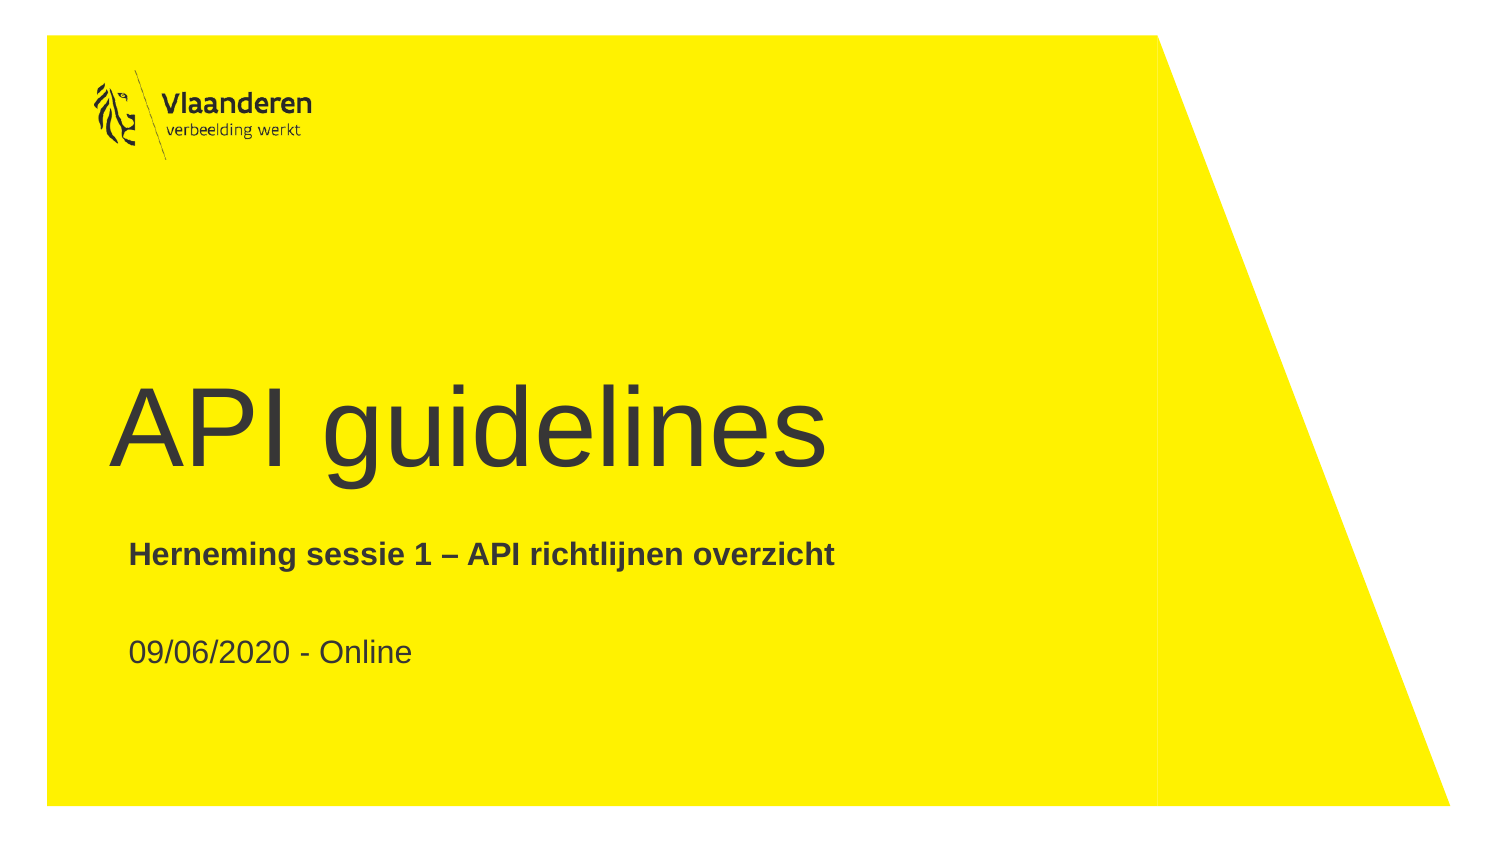

# API guidelines
Herneming sessie 1 – API richtlijnen overzicht

09/06/2020 - Online